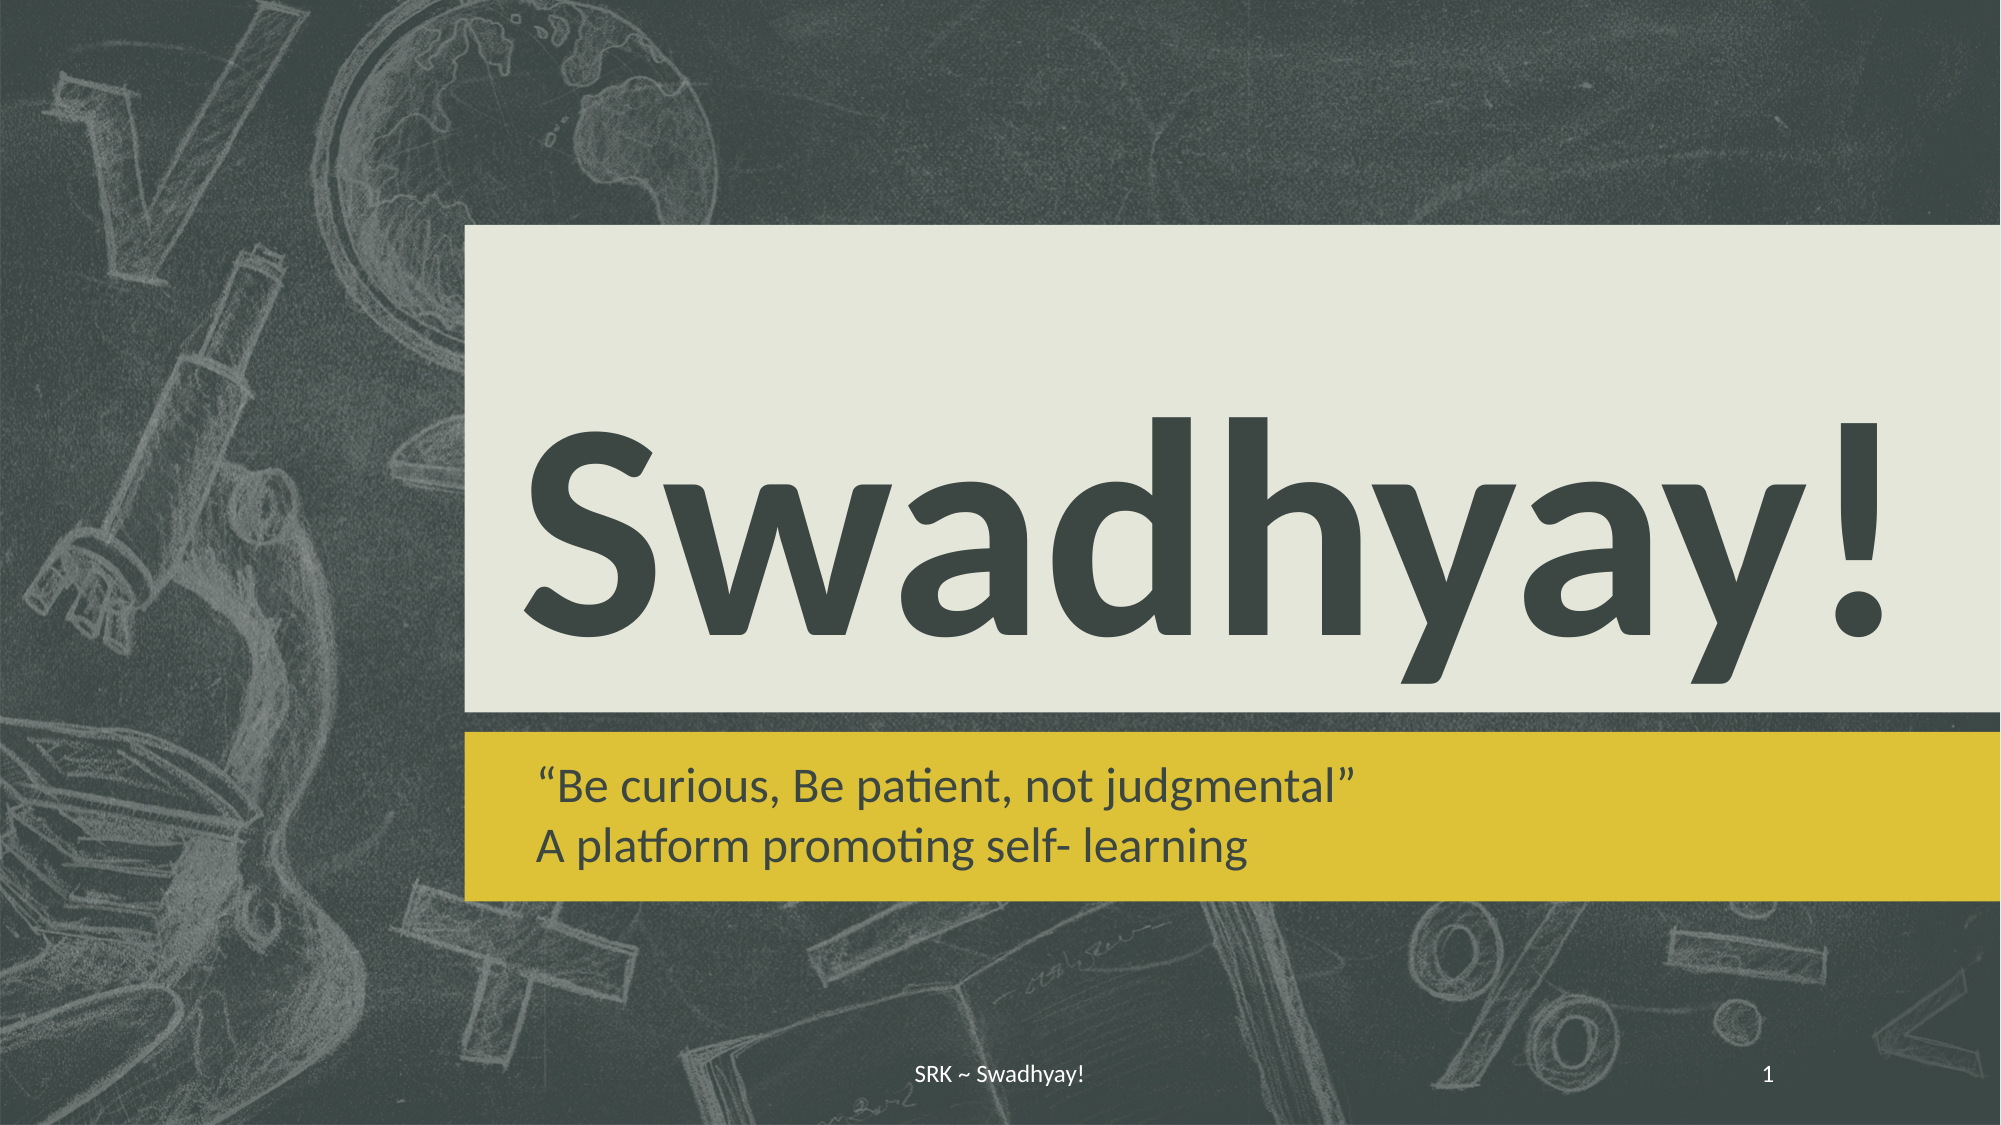

# Swadhyay!
“Be curious, Be patient, not judgmental”
A platform promoting self- learning
SRK ~ Swadhyay!
1